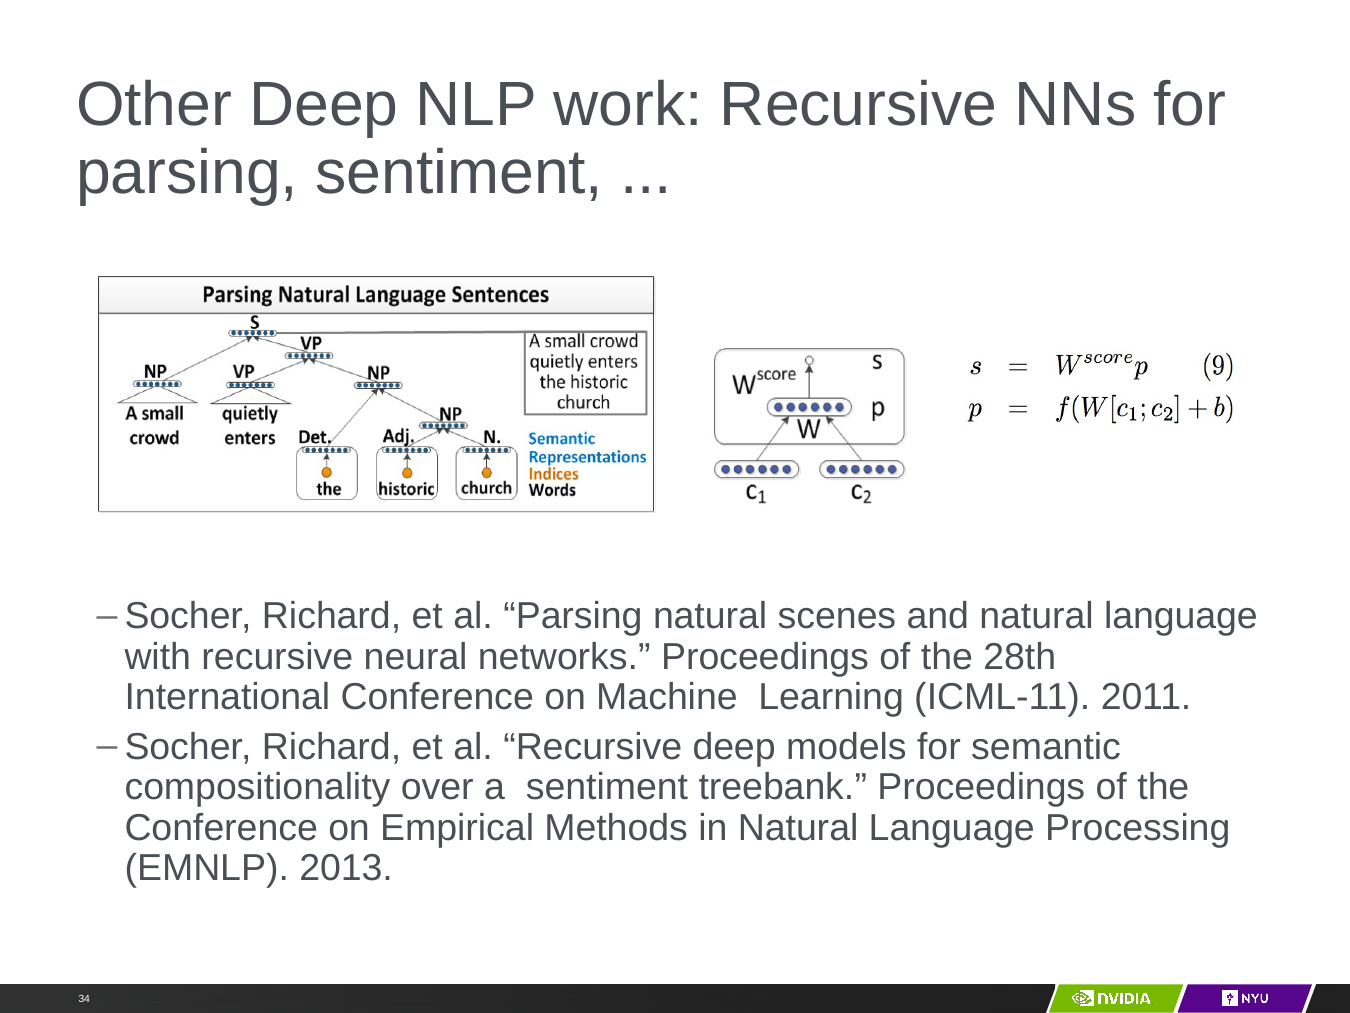

# Other Deep NLP work: Recursive NNs for parsing, sentiment, ...

Socher, Richard, et al. “Parsing natural scenes and natural language with recursive neural networks.” Proceedings of the 28th International Conference on Machine  Learning (ICML-11). 2011.
Socher, Richard, et al. “Recursive deep models for semantic compositionality over a  sentiment treebank.” Proceedings of the Conference on Empirical Methods in Natural Language Processing (EMNLP). 2013.